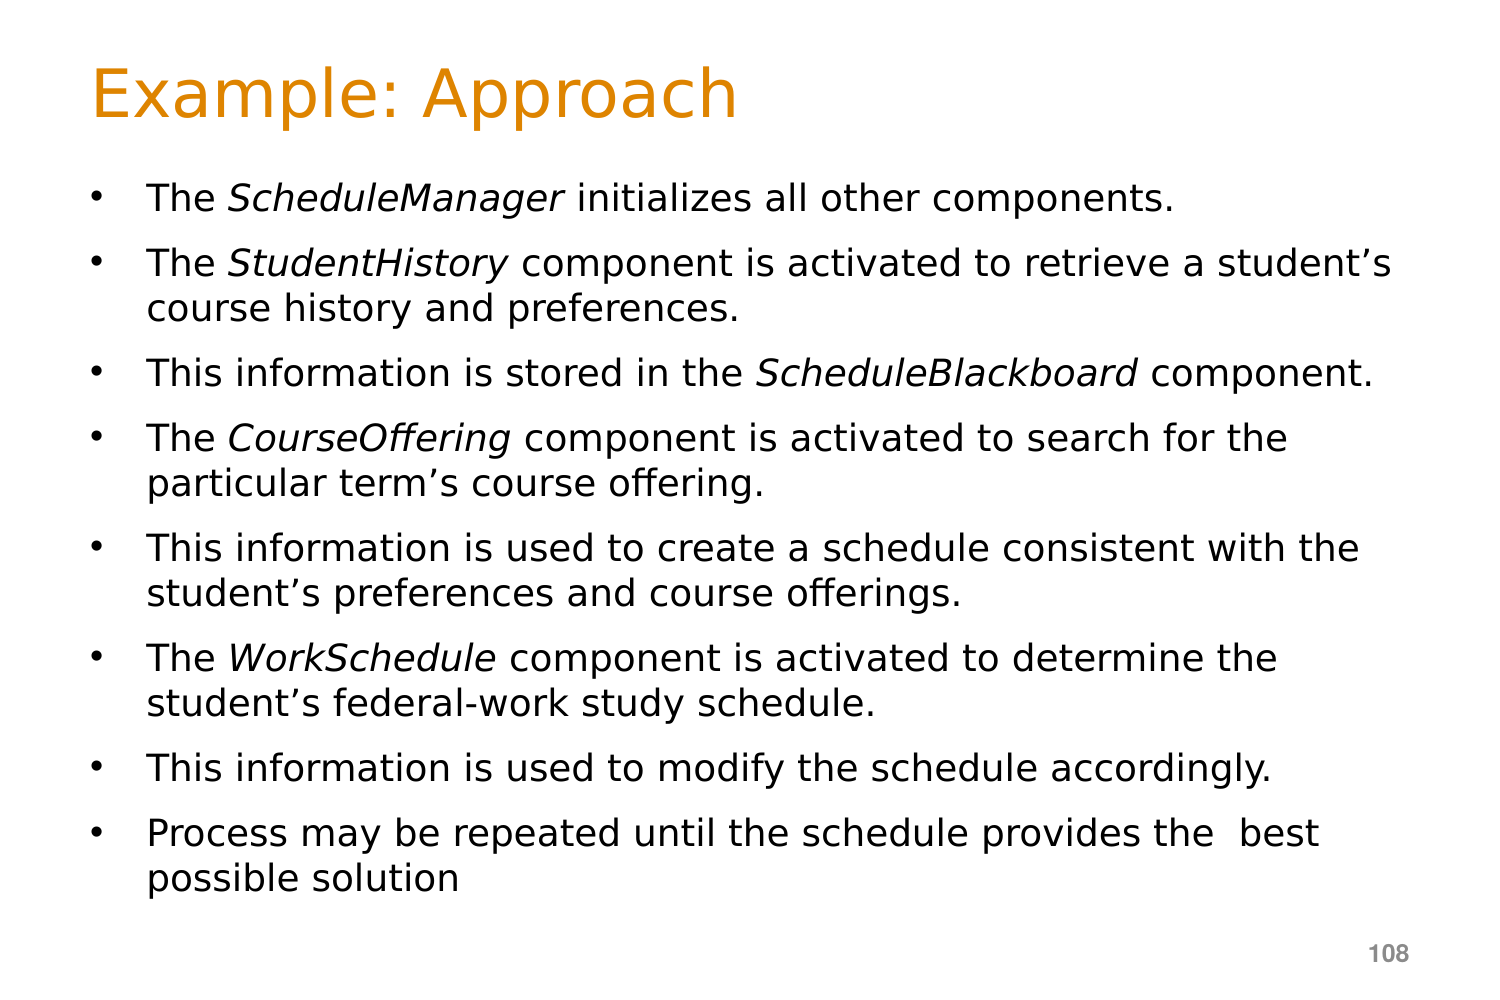

# Example: Approach
The ScheduleManager initializes all other components.
The StudentHistory component is activated to retrieve a student’s course history and preferences.
This information is stored in the ScheduleBlackboard component.
The CourseOffering component is activated to search for the particular term’s course offering.
This information is used to create a schedule consistent with the student’s preferences and course offerings.
The WorkSchedule component is activated to determine the student’s federal-work study schedule.
This information is used to modify the schedule accordingly.
Process may be repeated until the schedule provides the  best possible solution

108